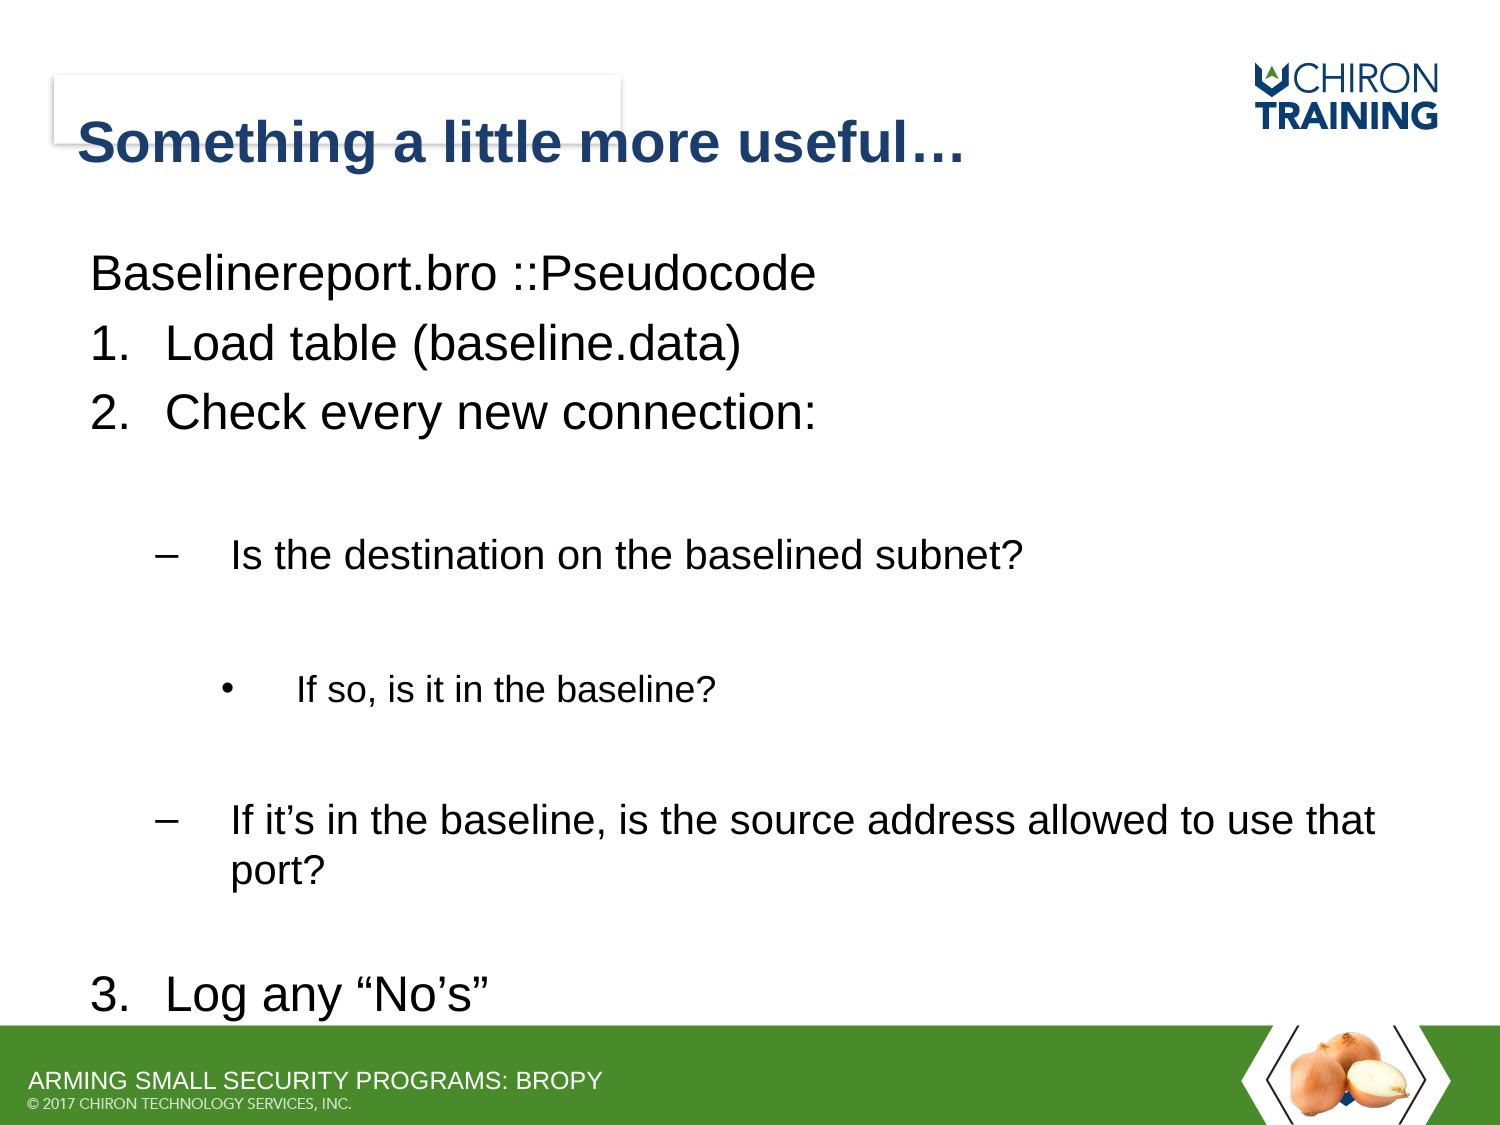

# Something a little more useful…
Baselinereport.bro ::Pseudocode
Load table (baseline.data)
Check every new connection:

Is the destination on the baselined subnet?

If so, is it in the baseline?

If it’s in the baseline, is the source address allowed to use that port?

Log any “No’s”